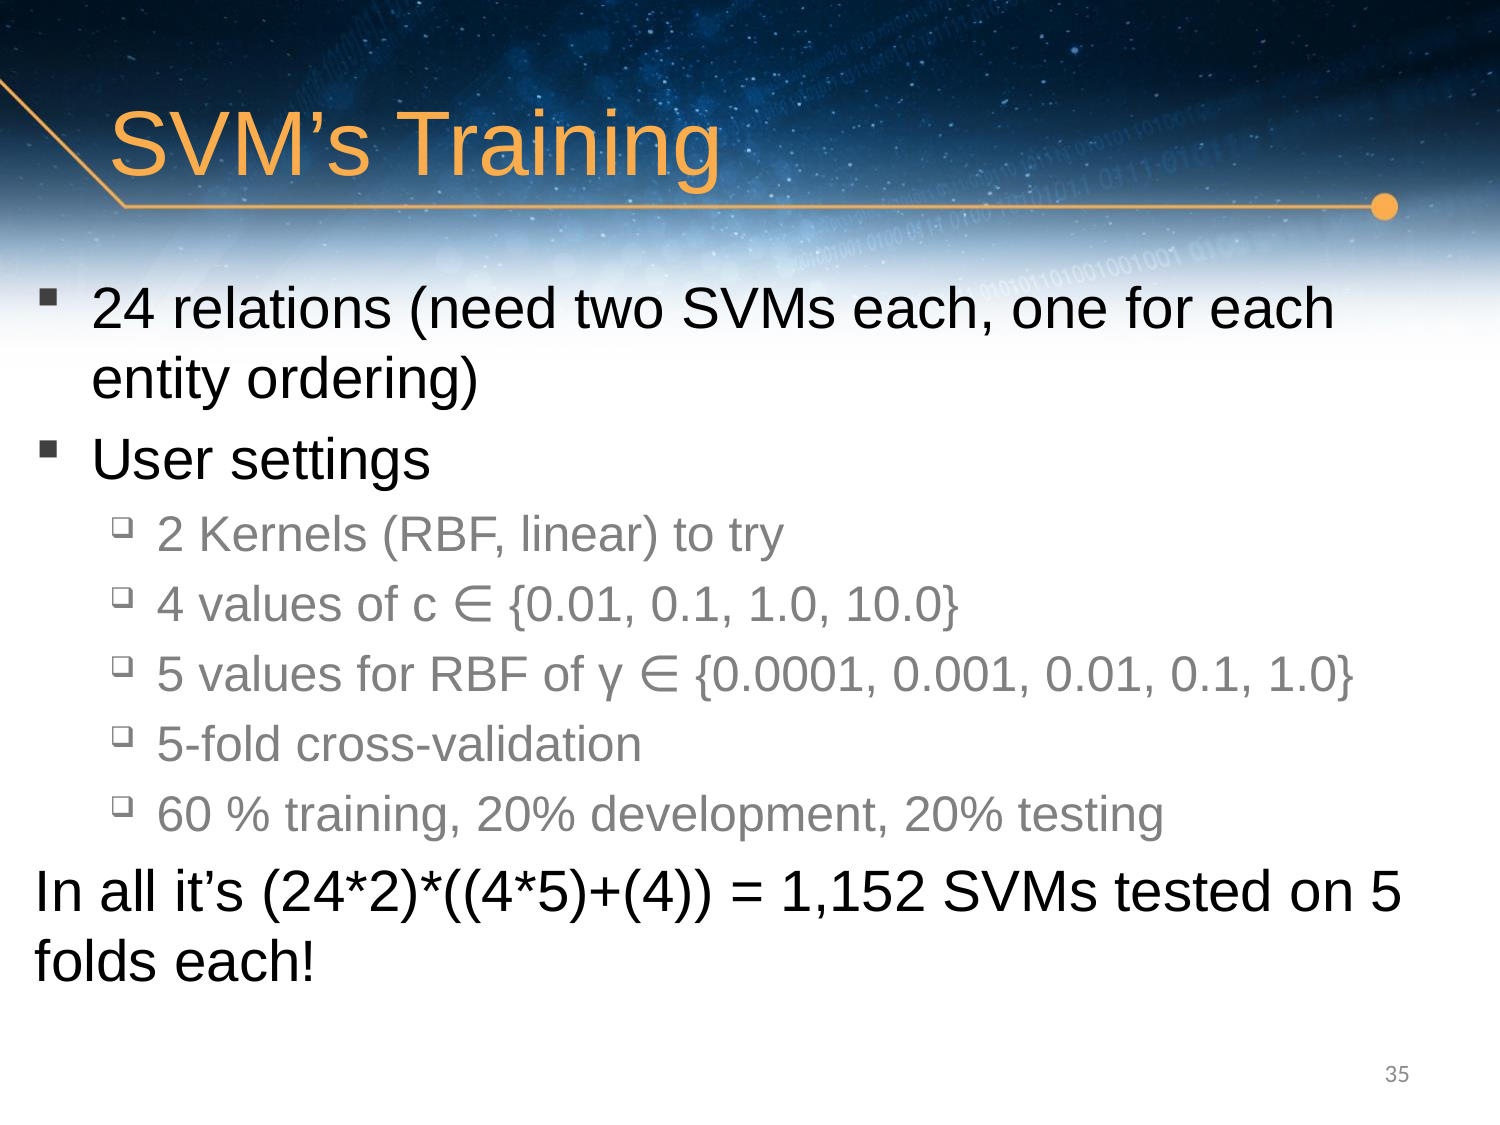

# SVM’s Training
24 relations (need two SVMs each, one for each entity ordering)
User settings
2 Kernels (RBF, linear) to try
4 values of c ∈ {0.01, 0.1, 1.0, 10.0}
5 values for RBF of γ ∈ {0.0001, 0.001, 0.01, 0.1, 1.0}
5-fold cross-validation
60 % training, 20% development, 20% testing
In all it’s (24*2)*((4*5)+(4)) = 1,152 SVMs tested on 5 folds each!
35